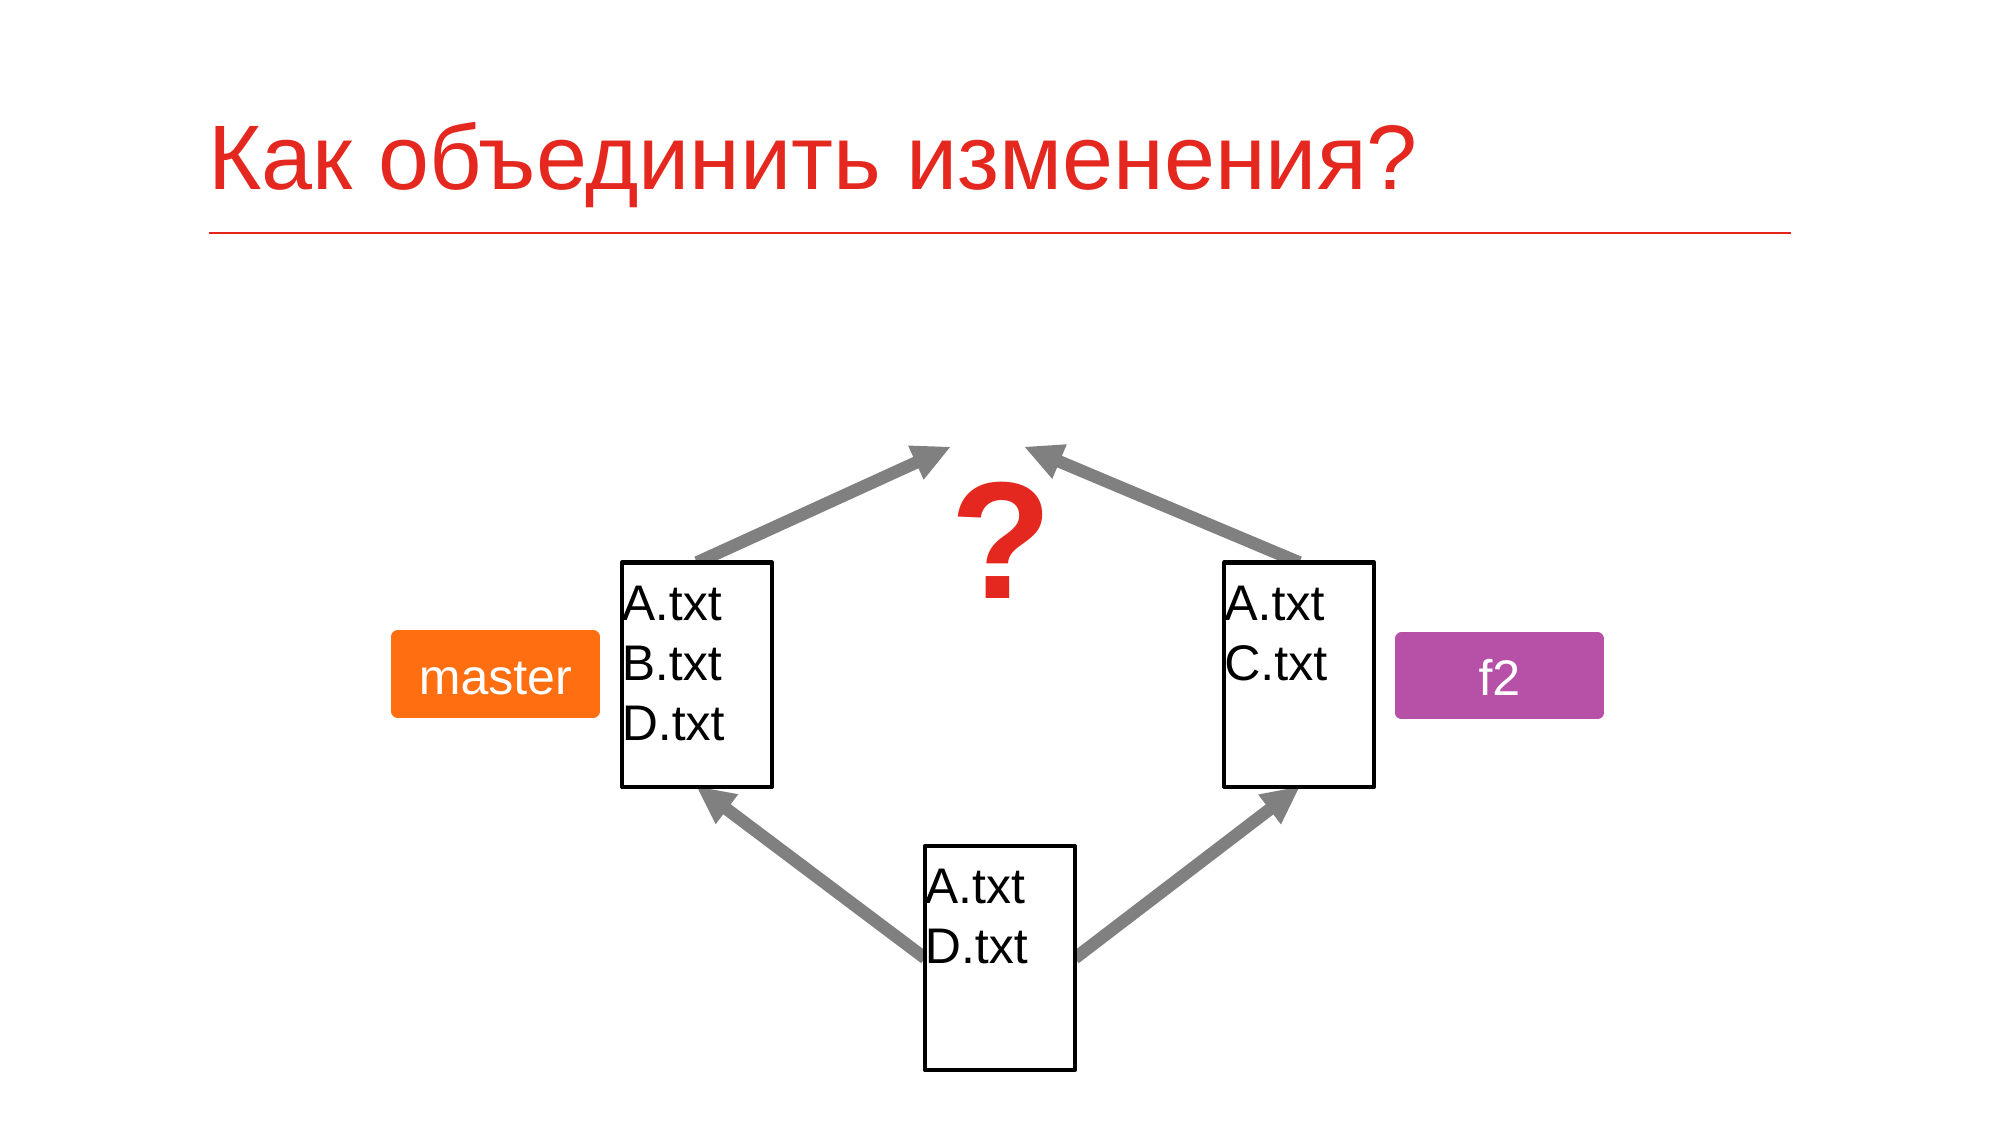

# Как объединить изменения?
?
A.txt
B.txt
D.txt
A.txt
C.txt
master
f2
A.txt
D.txt